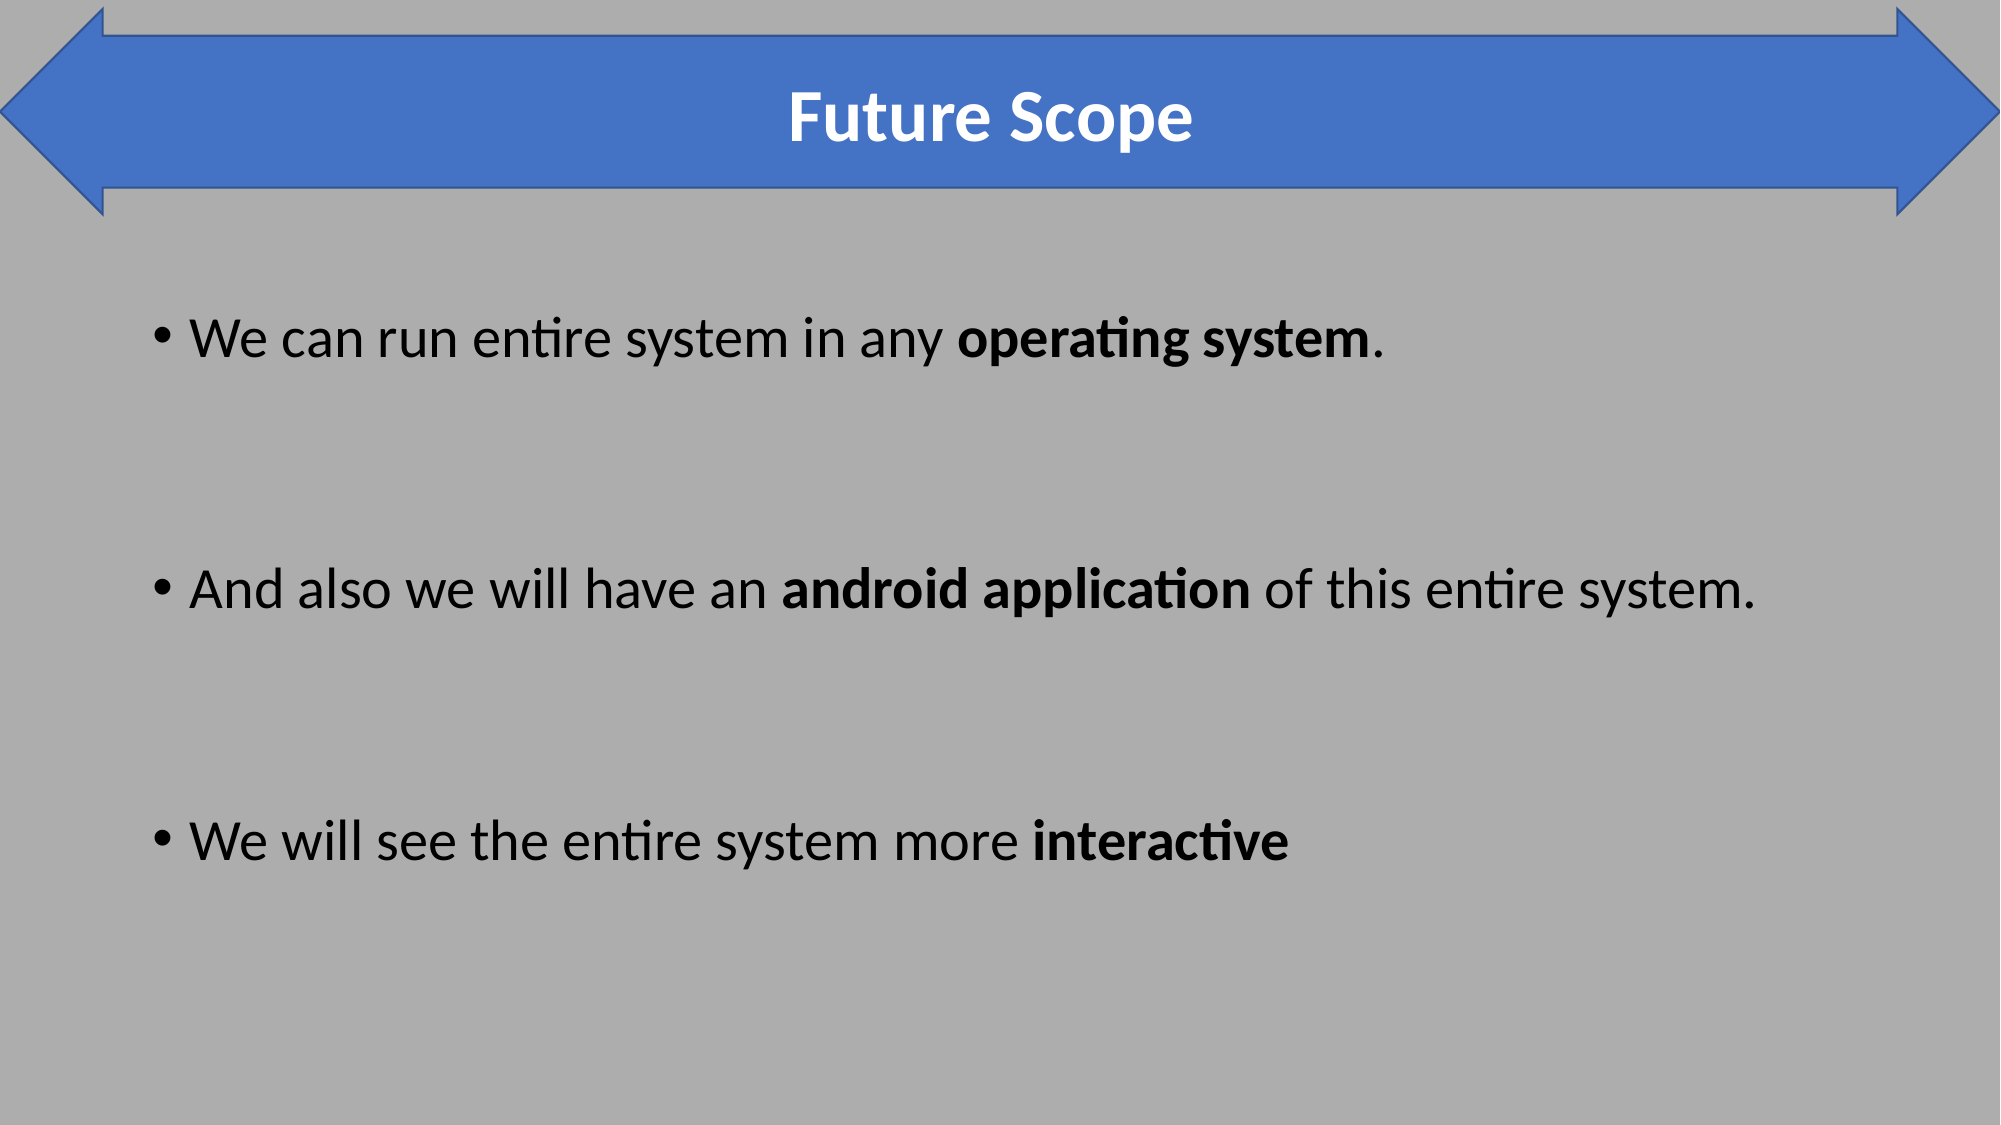

Future Scope
We can run entire system in any operating system.

And also we will have an android application of this entire system.

We will see the entire system more interactive